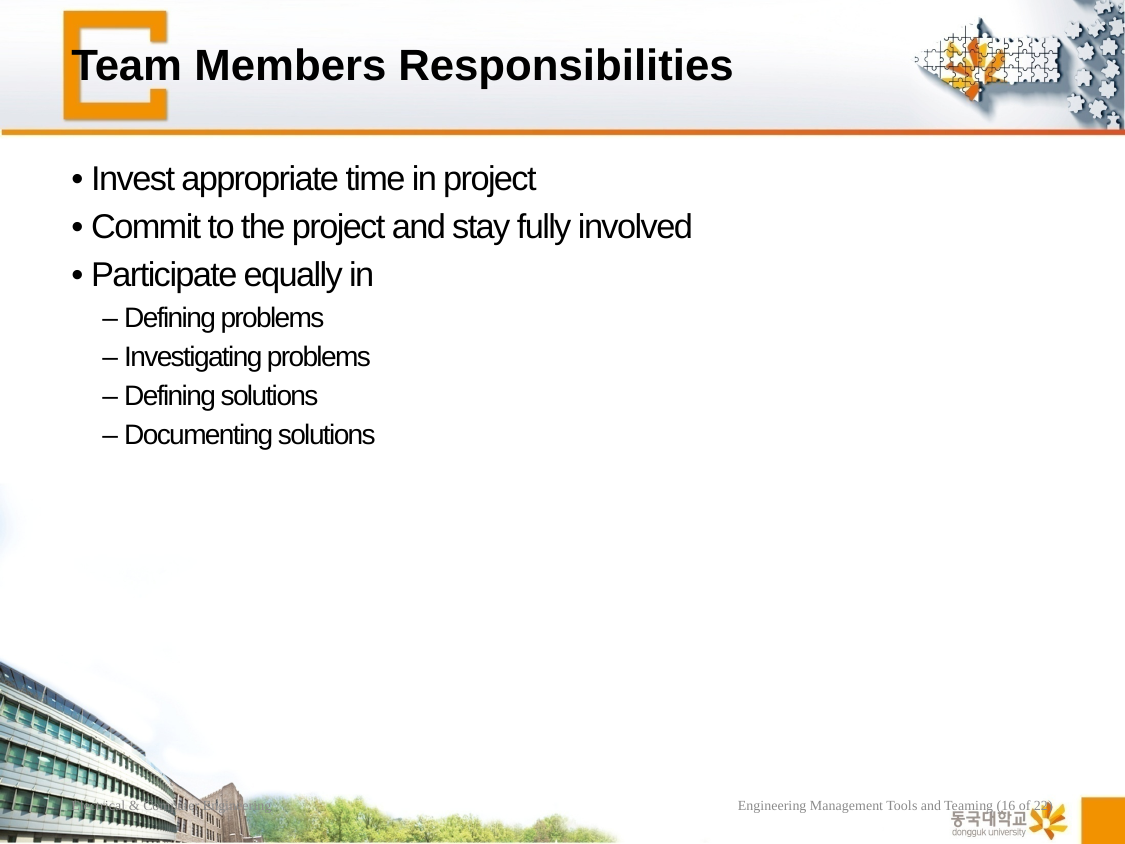

# Team Members Responsibilities
• Invest appropriate time in project
• Commit to the project and stay fully involved
• Participate equally in
     – Defining problems
     – Investigating problems
     – Defining solutions
     – Documenting solutions
Electrical & Computer Engineering
Engineering Management Tools and Teaming (16 of 22)